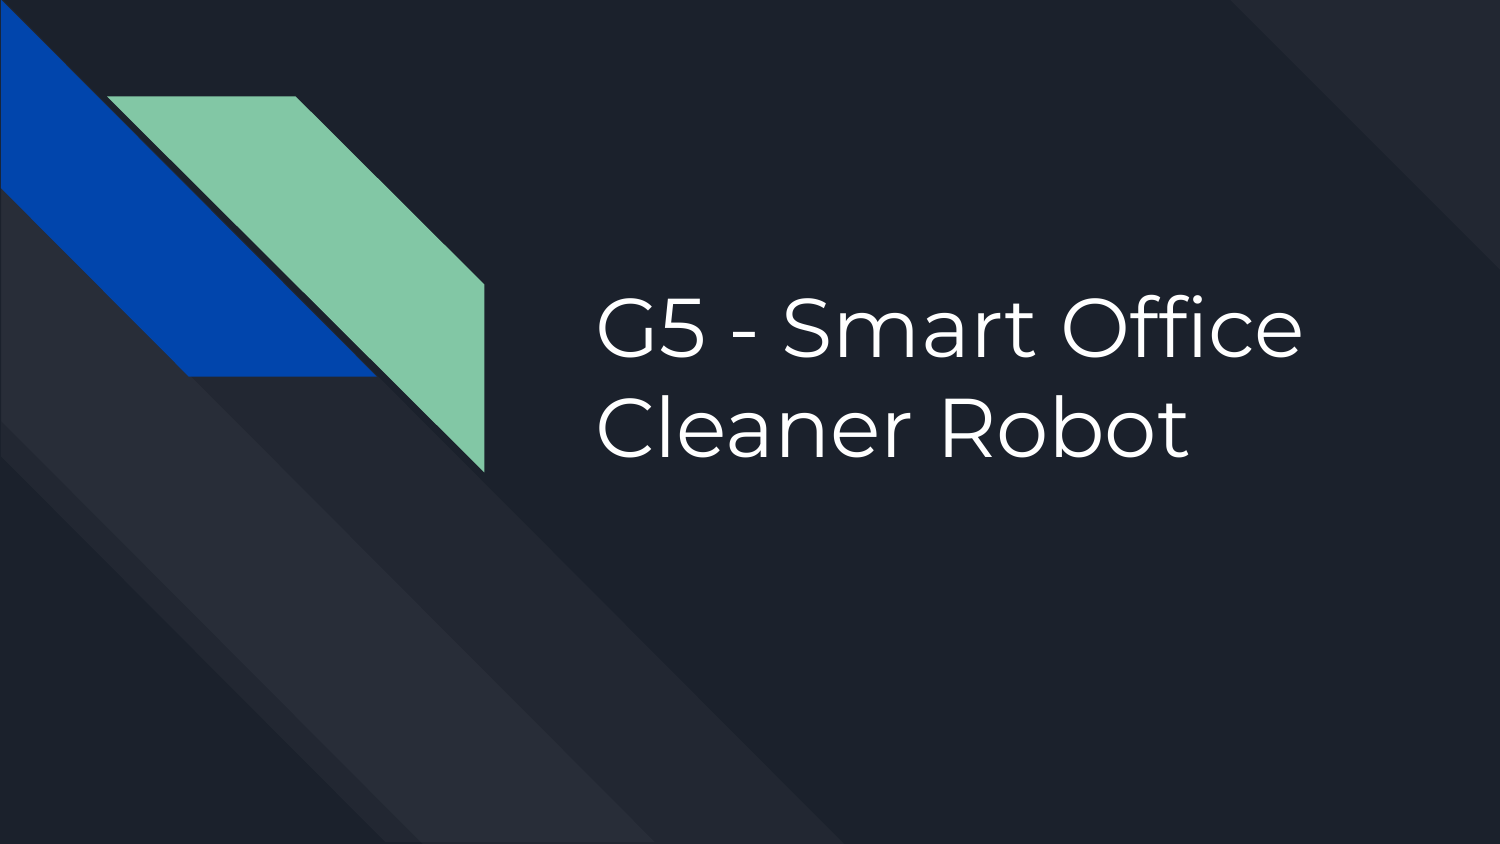

# G5 - Smart Office Cleaner Robot